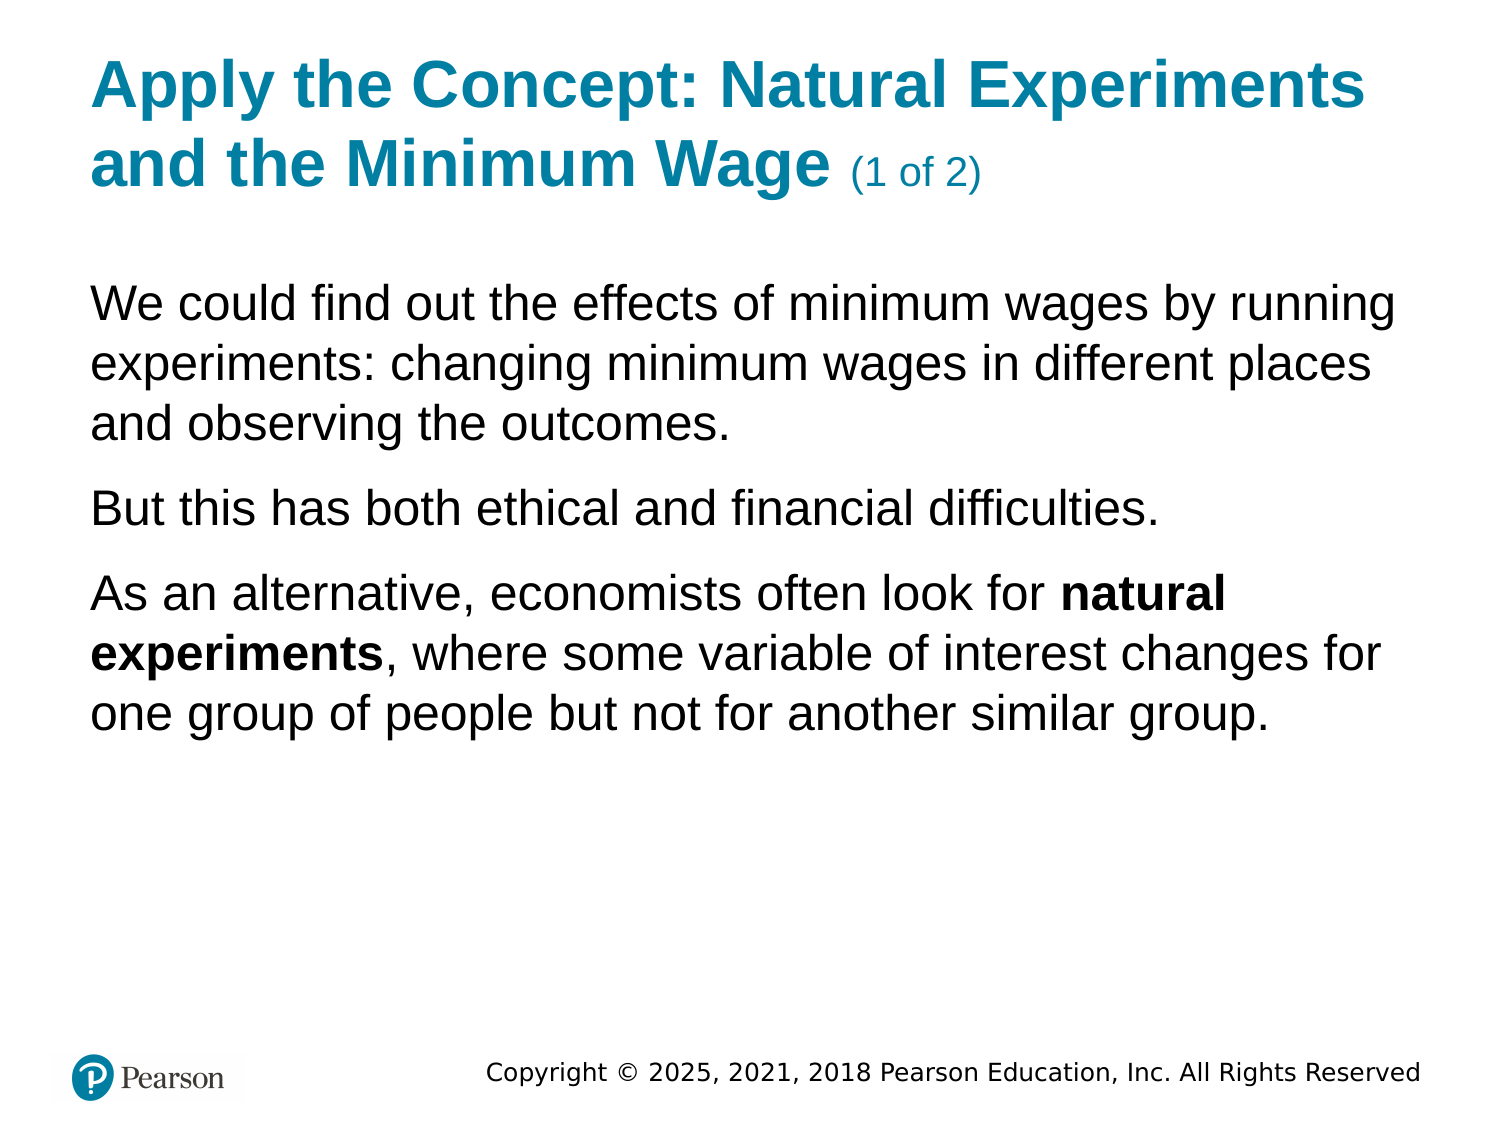

# Apply the Concept: Natural Experiments and the Minimum Wage (1 of 2)
We could find out the effects of minimum wages by running experiments: changing minimum wages in different places and observing the outcomes.
But this has both ethical and financial difficulties.
As an alternative, economists often look for natural experiments, where some variable of interest changes for one group of people but not for another similar group.